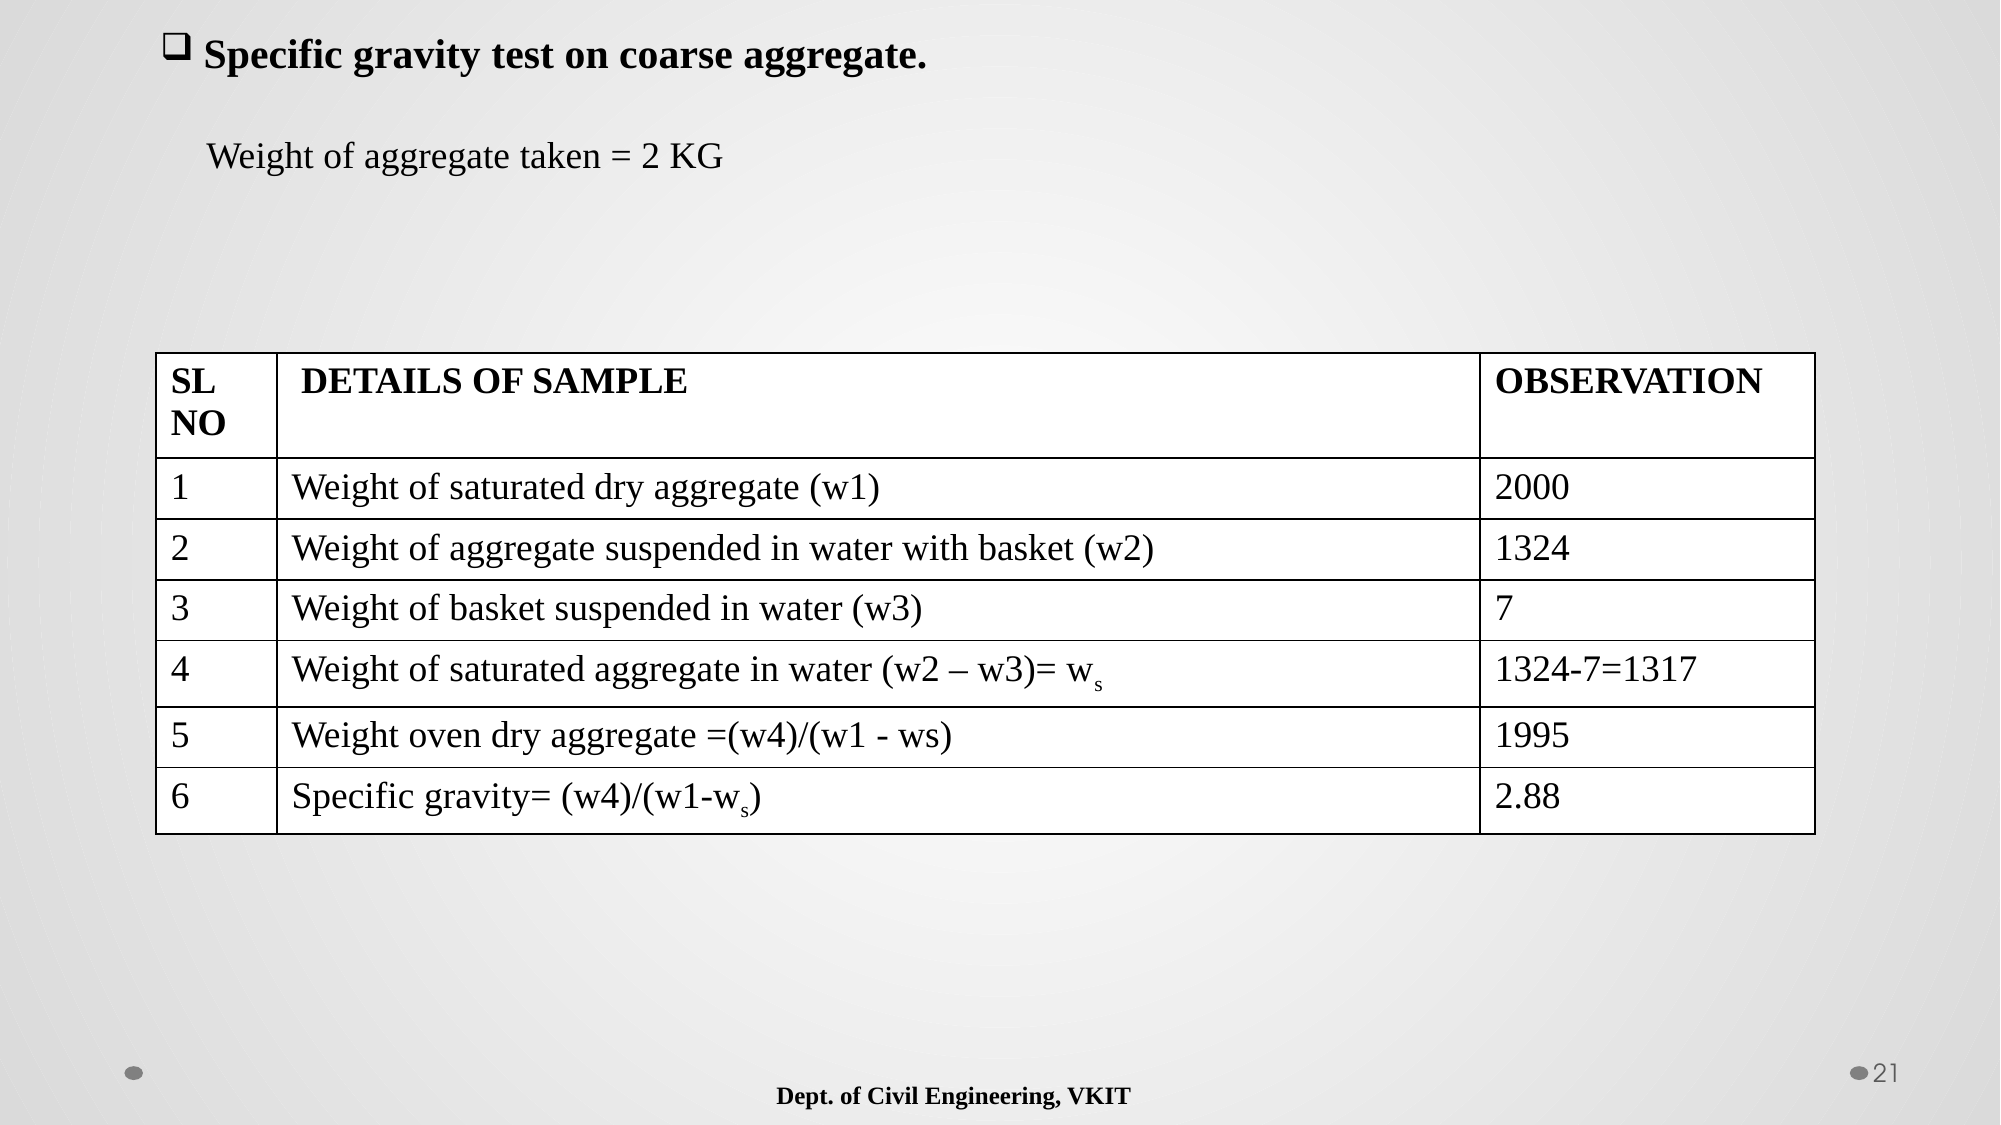

Specific gravity test on coarse aggregate.

    Weight of aggregate taken = 2 KG
| SL NO | DETAILS OF SAMPLE | OBSERVATION |
| --- | --- | --- |
| 1 | Weight of saturated dry aggregate (w1) | 2000 |
| 2 | Weight of aggregate suspended in water with basket (w2) | 1324 |
| 3 | Weight of basket suspended in water (w3) | 7 |
| 4 | Weight of saturated aggregate in water (w2 – w3)= ws | 1324-7=1317 |
| 5 | Weight oven dry aggregate =(w4)/(w1 - ws) | 1995 |
| 6 | Specific gravity= (w4)/(w1-ws) | 2.88 |
21
Dept. of Civil Engineering, VKIT